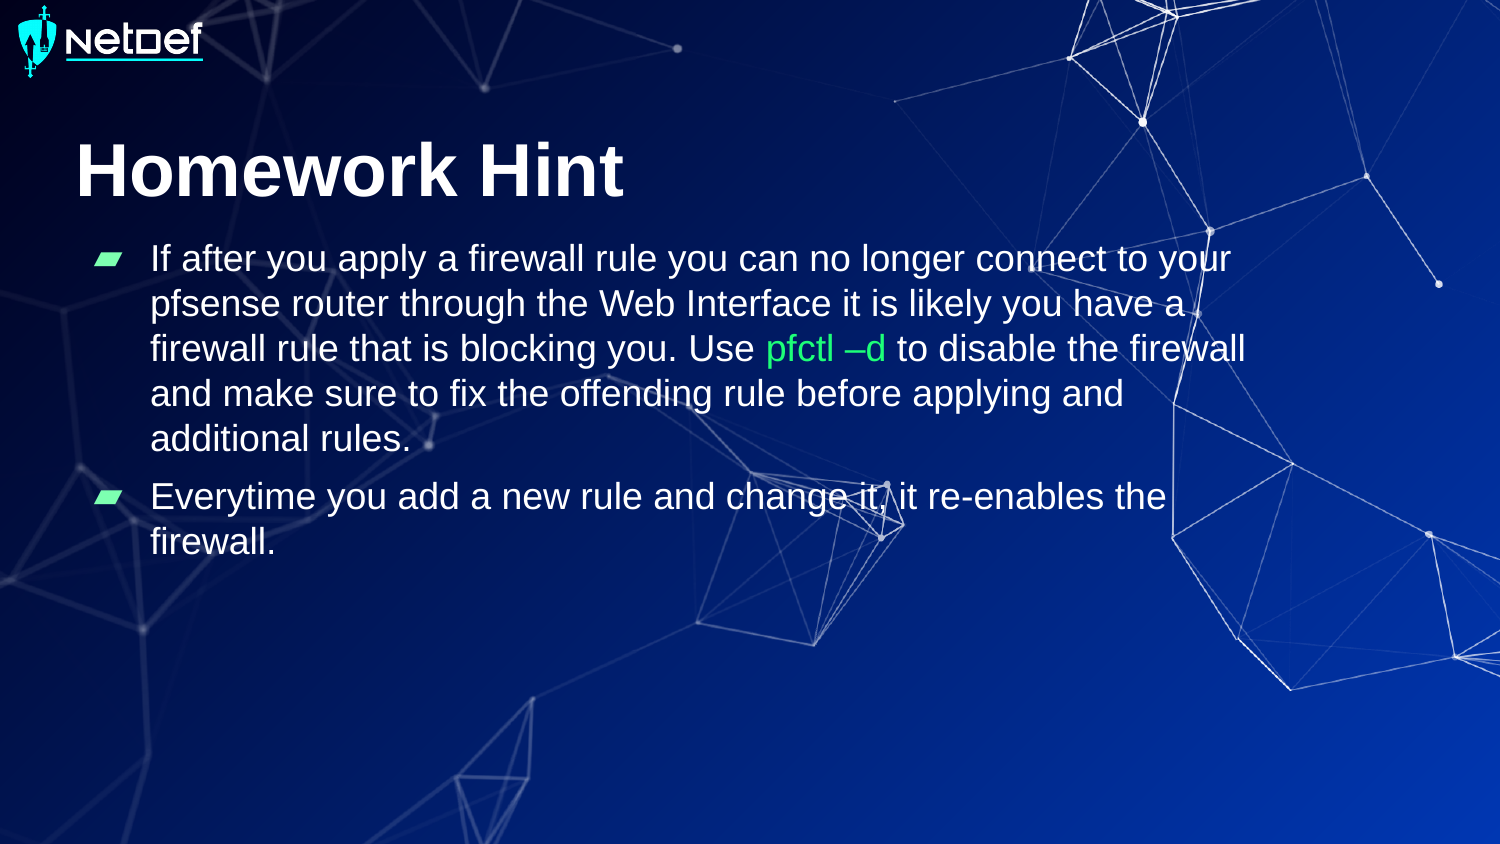

# Homework Hint
If after you apply a firewall rule you can no longer connect to your pfsense router through the Web Interface it is likely you have a firewall rule that is blocking you. Use pfctl –d to disable the firewall and make sure to fix the offending rule before applying and additional rules.
Everytime you add a new rule and change it, it re-enables the firewall.